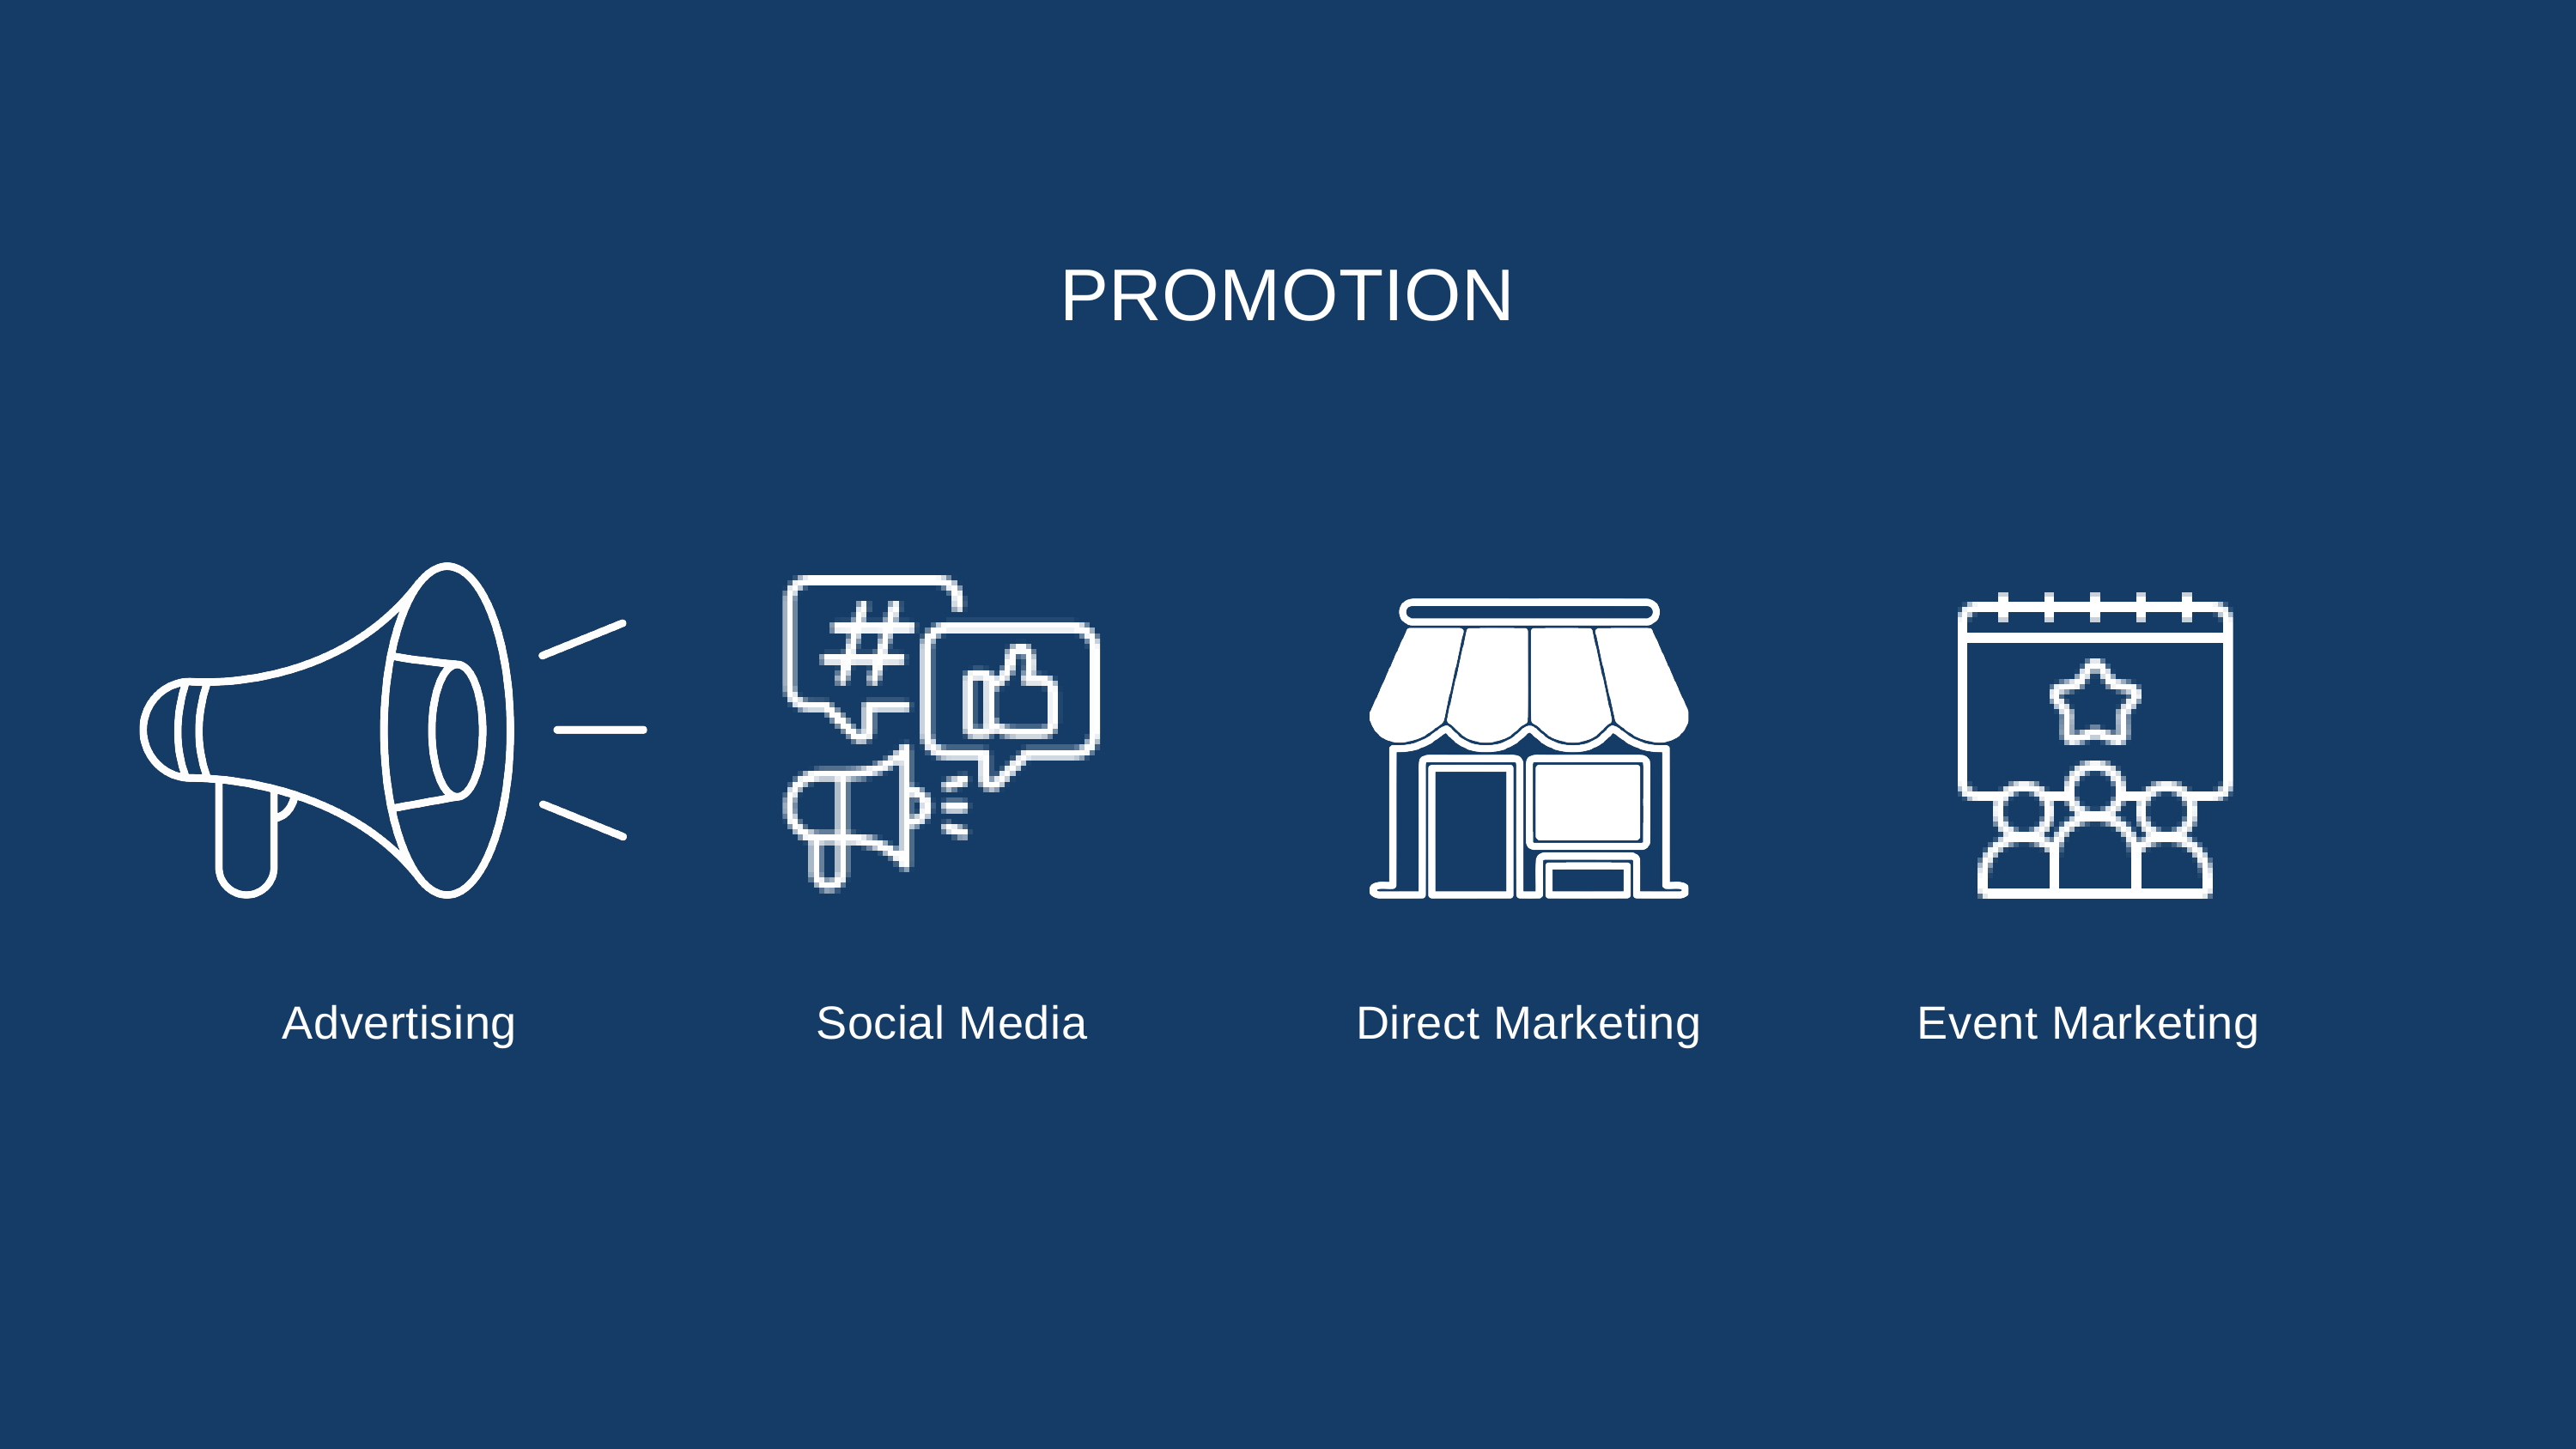

PROMOTION

Advertising
Social Media
Direct Marketing
Event Marketing